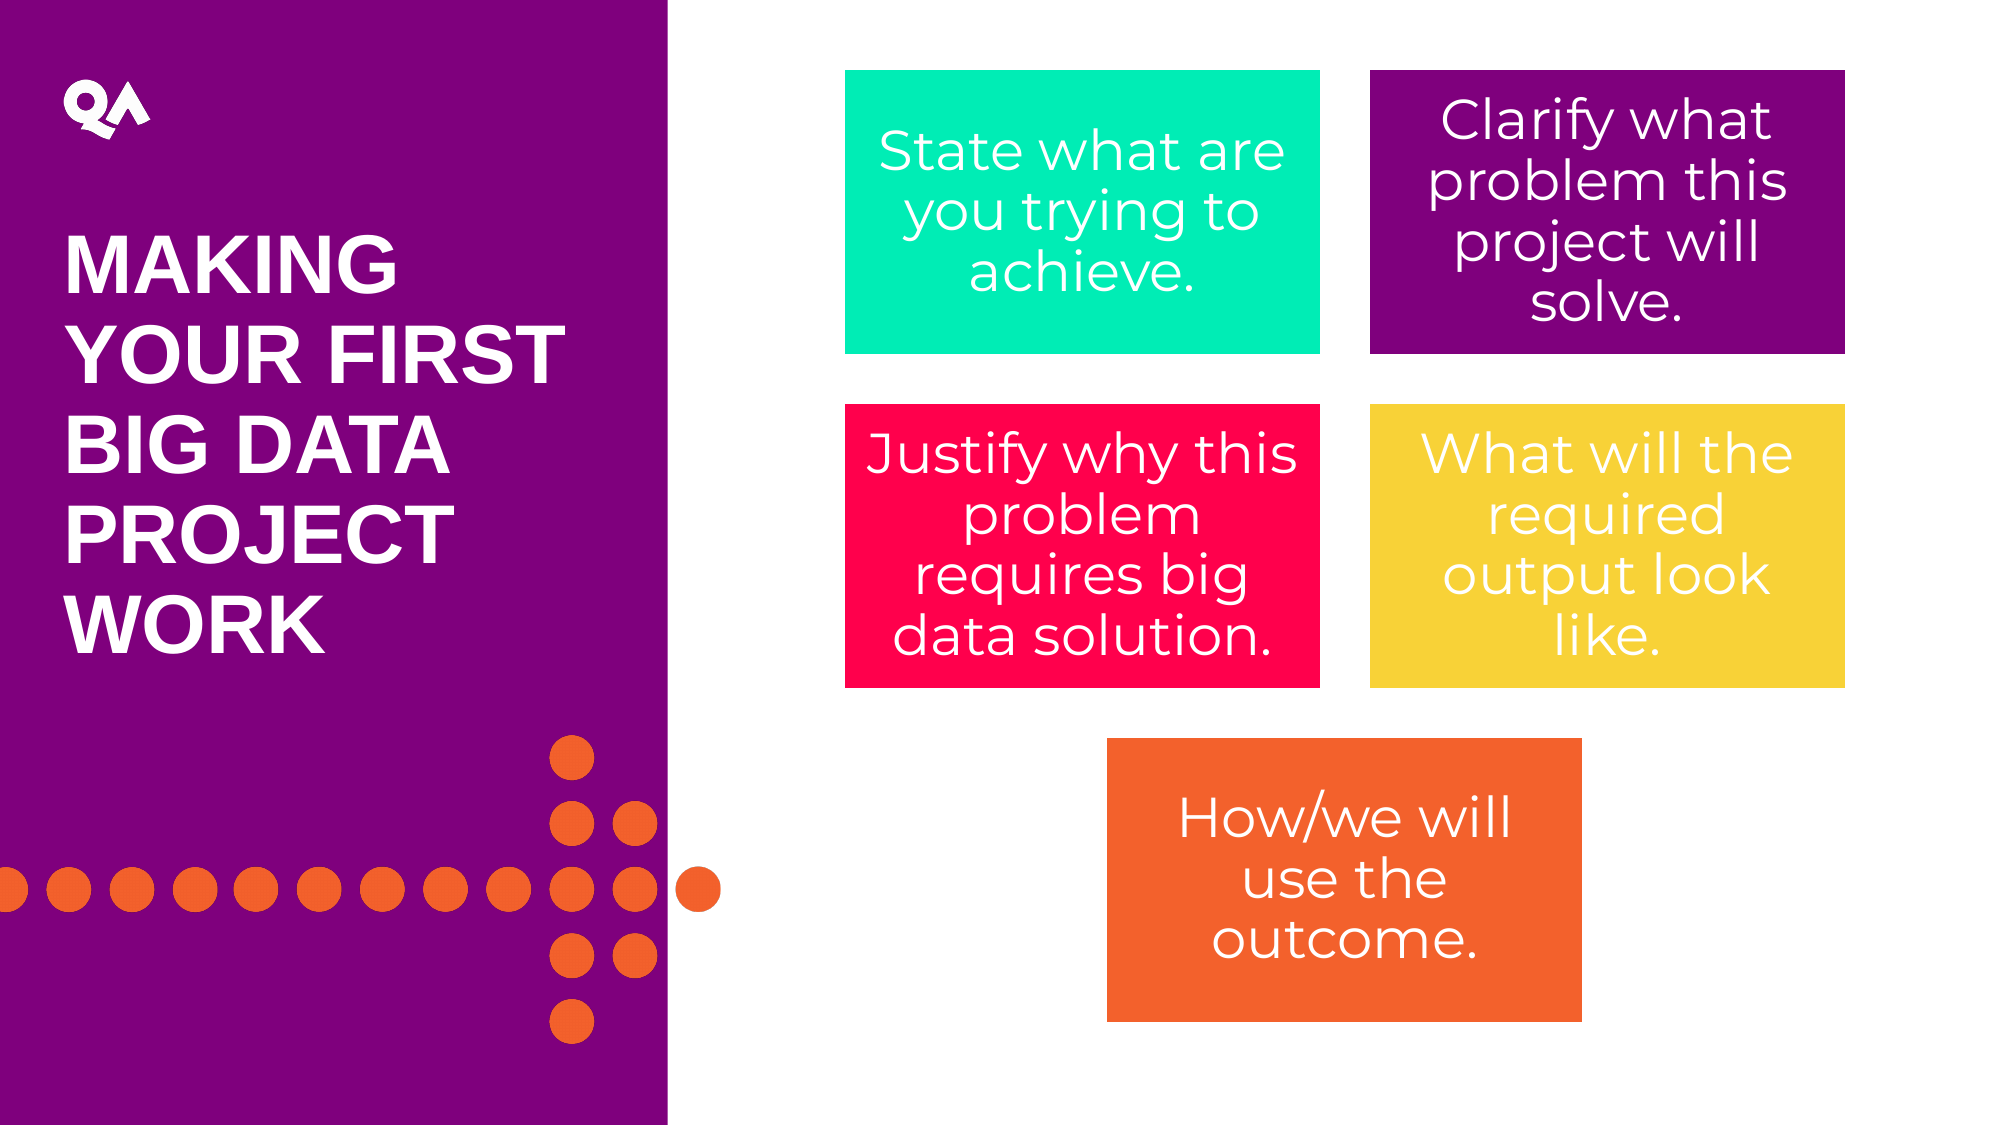

State what are you trying to achieve.
Clarify what problem this project will solve.
Justify why this problem requires big data solution.
What will the required output look like.
How/we will use the outcome.
Making Your First Big Data Project Work